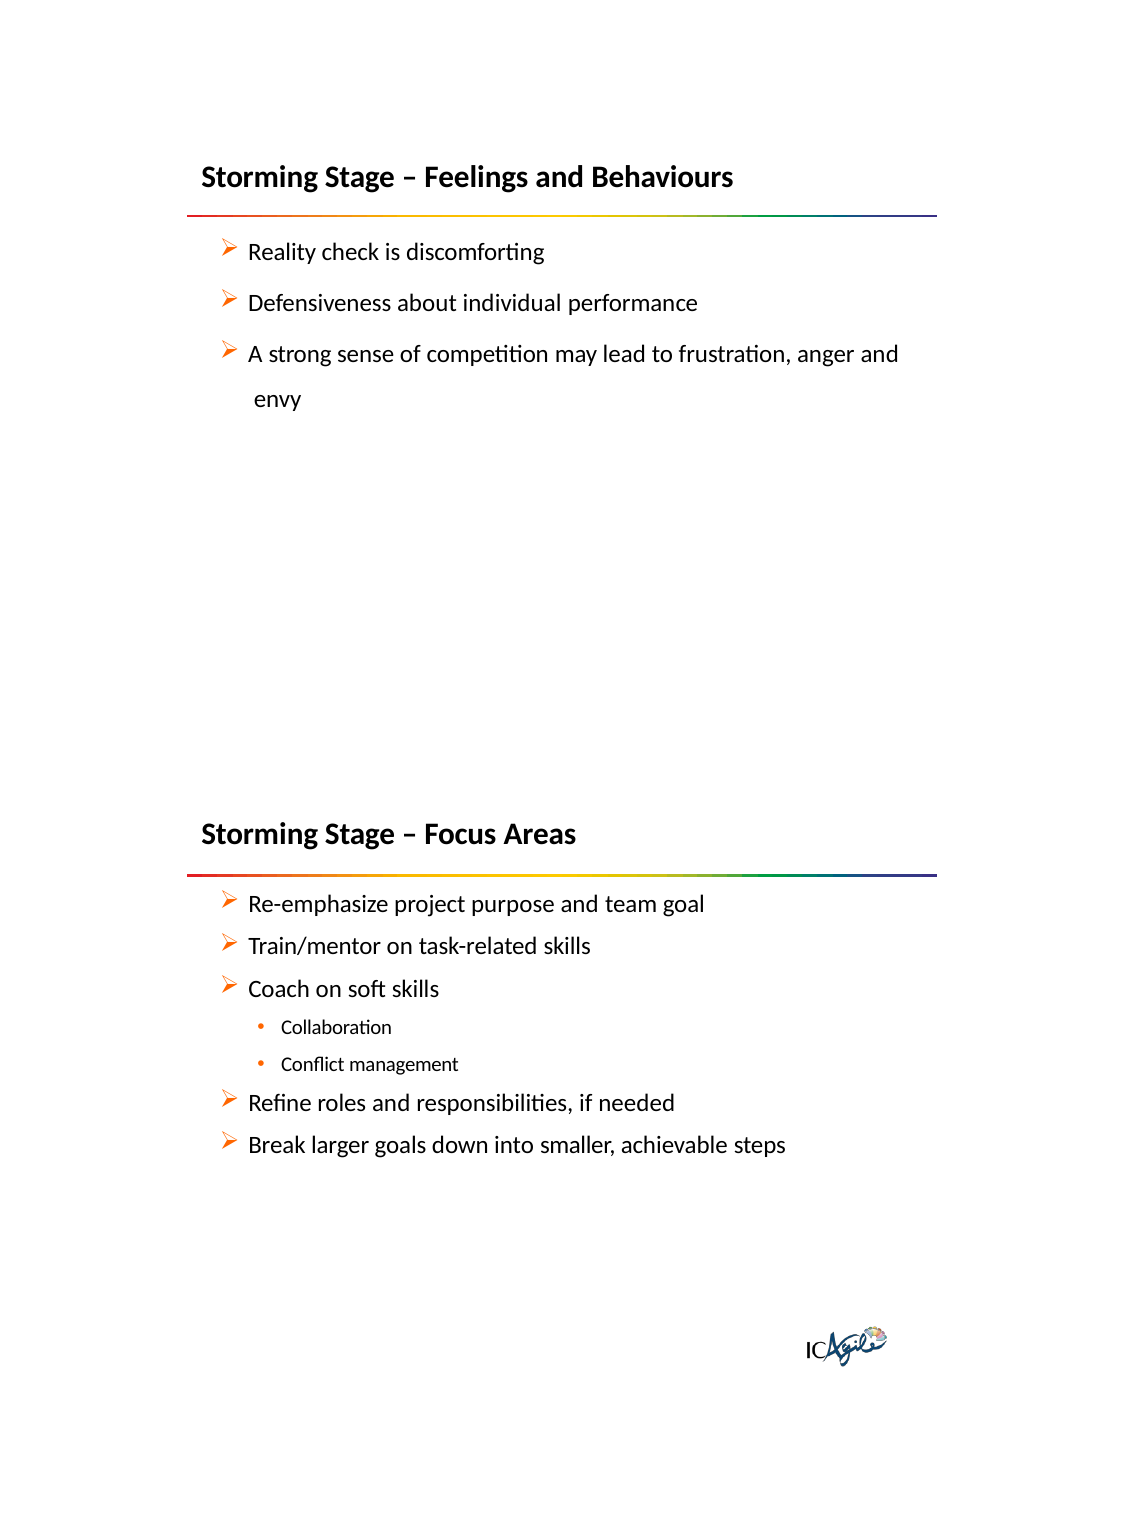

Storming Stage – Feelings and Behaviours

Reality check is discomforting
Defensiveness about individual performance
A strong sense of competition may lead to frustration, anger and  envy

Storming Stage – Focus Areas

Re-emphasize project purpose and team goal
Train/mentor on task-related skills
Coach on soft skills
Collaboration
Conflict management
Refine roles and responsibilities, if needed
Break larger goals down into smaller, achievable steps